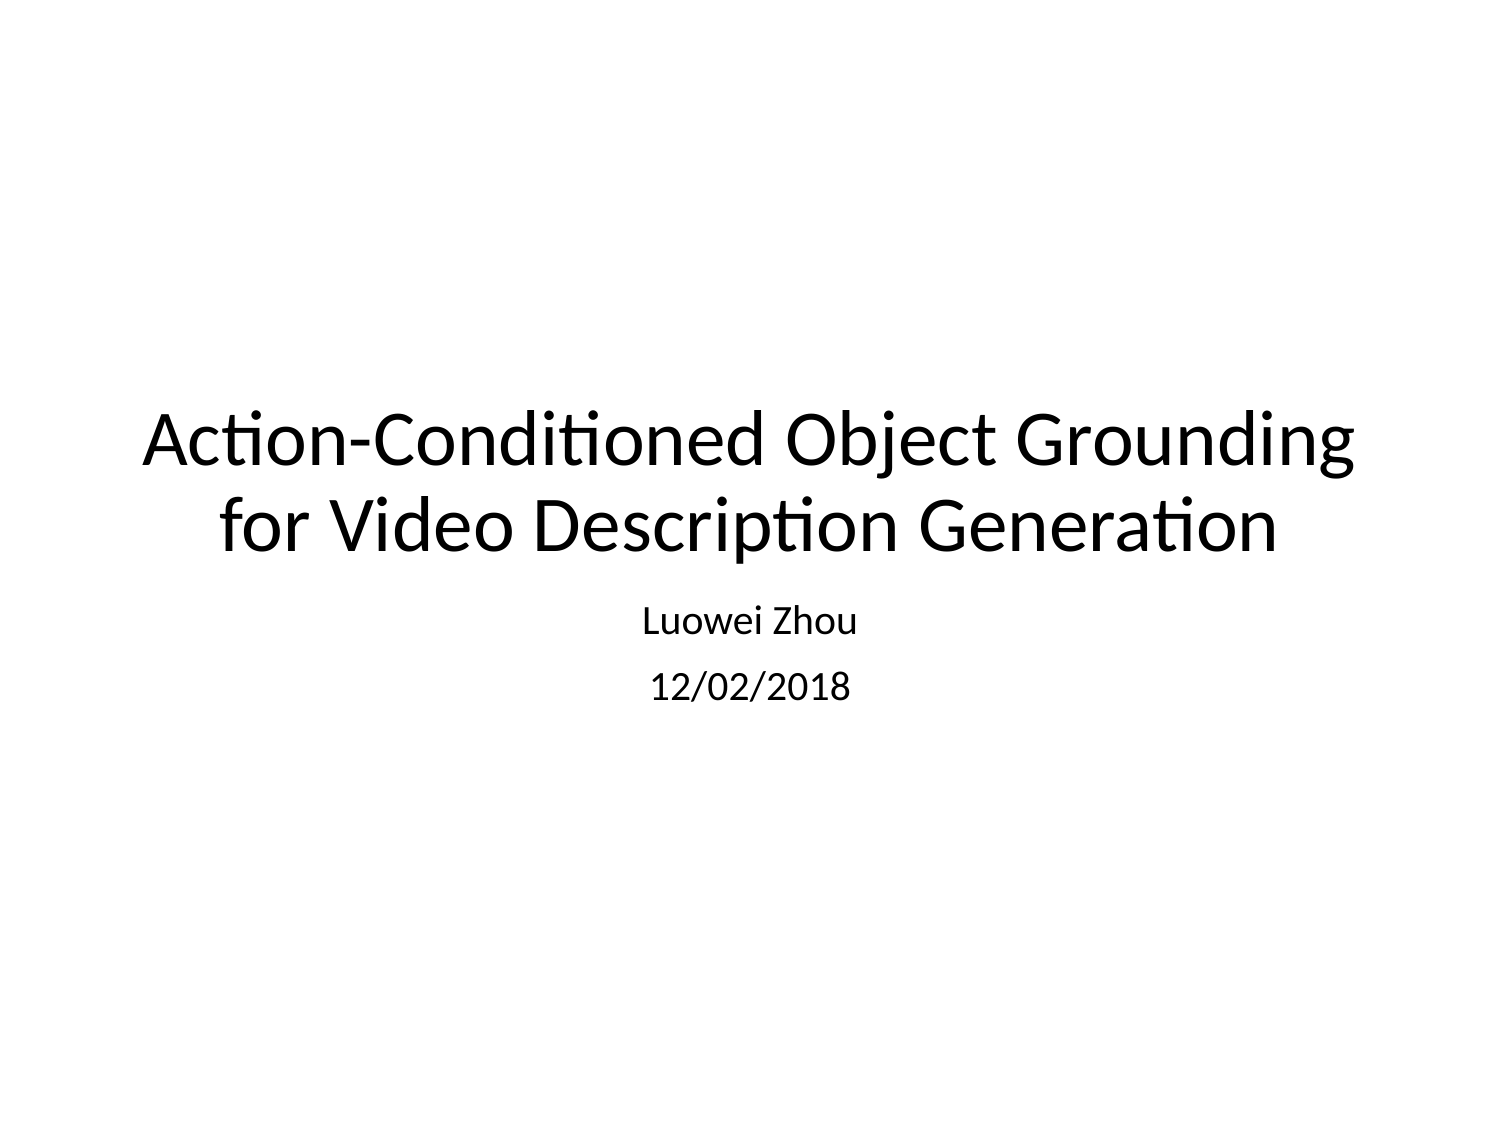

# Action-Conditioned Object Grounding for Video Description Generation
Luowei Zhou
12/02/2018